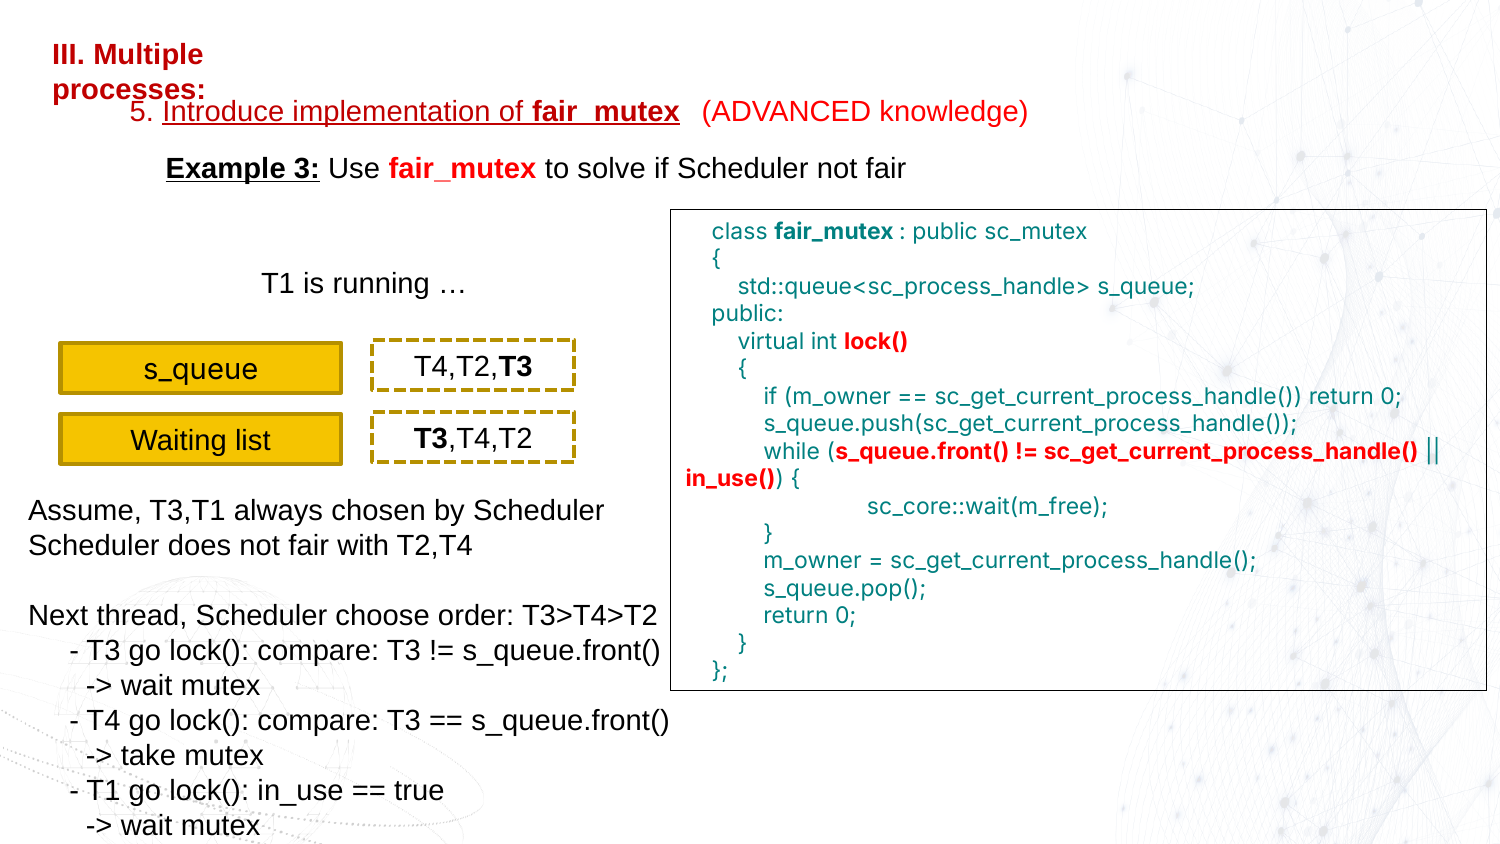

III. Multiple processes:
5. Introduce implementation of fair_mutex
(ADVANCED knowledge)
Example 3: Use fair_mutex to solve if Scheduler not fair
    class fair_mutex : public sc_mutex
    {
        std::queue<sc_process_handle> s_queue;
    public:
        virtual int lock()
        {
            if (m_owner == sc_get_current_process_handle()) return 0;
            s_queue.push(sc_get_current_process_handle());
            while (s_queue.front() != sc_get_current_process_handle() || in_use()) {
                            sc_core::wait(m_free);
            }
            m_owner = sc_get_current_process_handle();
            s_queue.pop();
            return 0;
        }
    };
T1 is running …
T4,T2,T3
s_queue
T3,T4,T2
Waiting list
Assume, T3,T1 always chosen by Scheduler
Scheduler does not fair with T2,T4

Next thread, Scheduler choose order: T3>T4>T2
     - T3 go lock(): compare: T3 != s_queue.front()
       -> wait mutex
     - T4 go lock(): compare: T3 == s_queue.front()
       -> take mutex
     - T1 go lock(): in_use == true
       -> wait mutex